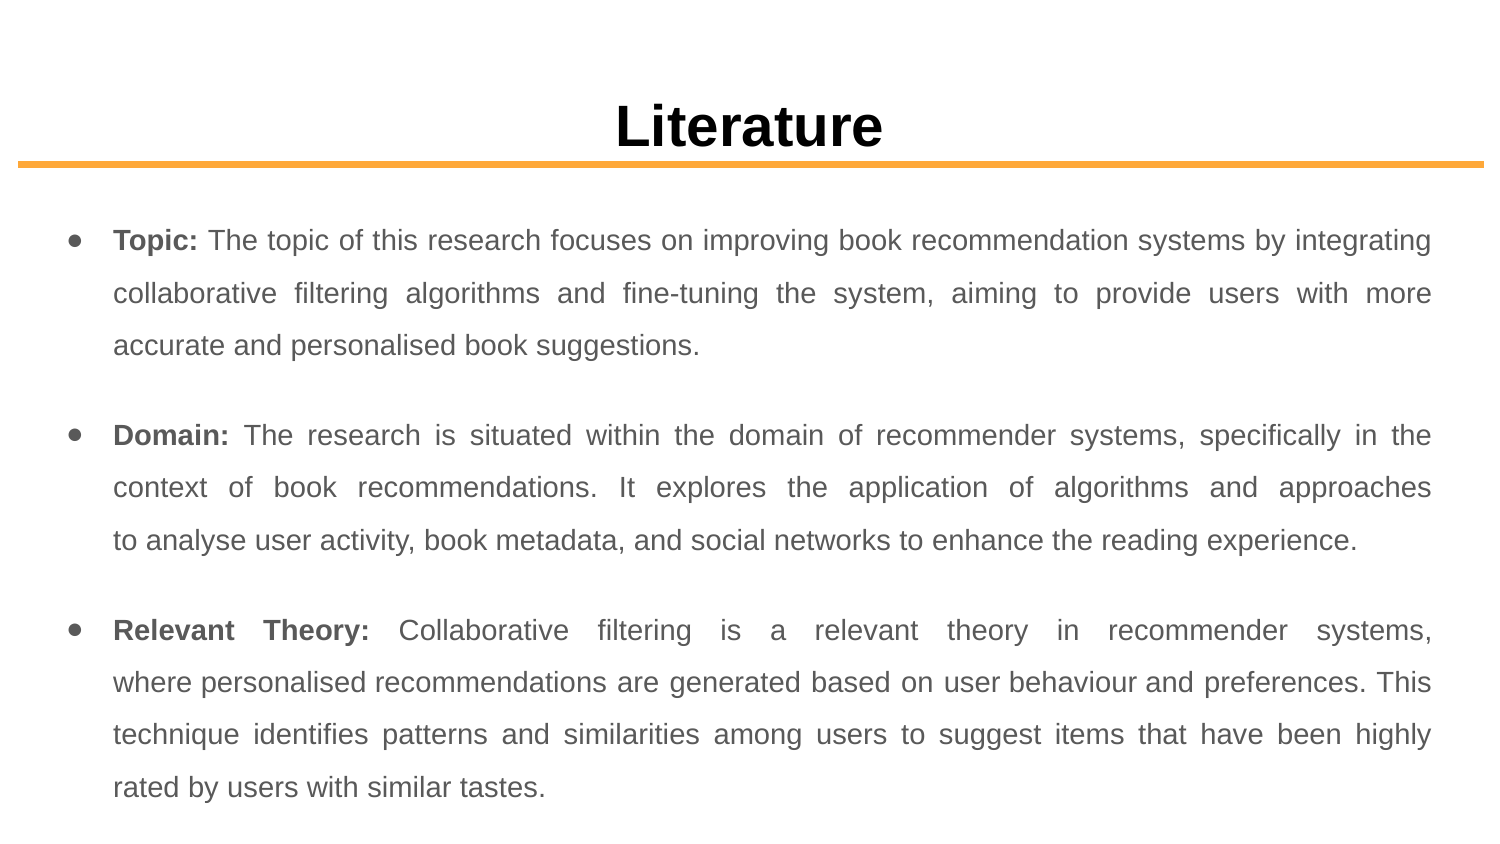

# Literature
Topic: The topic of this research focuses on improving book recommendation systems by integrating collaborative filtering algorithms and fine-tuning the system, aiming to provide users with more accurate and personalised book suggestions.

Domain: The research is situated within the domain of recommender systems, specifically in the context of book recommendations. It explores the application of algorithms and approaches to analyse user activity, book metadata, and social networks to enhance the reading experience.

Relevant Theory: Collaborative filtering is a relevant theory in recommender systems, where personalised recommendations are generated based on user behaviour and preferences. This technique identifies patterns and similarities among users to suggest items that have been highly rated by users with similar tastes.